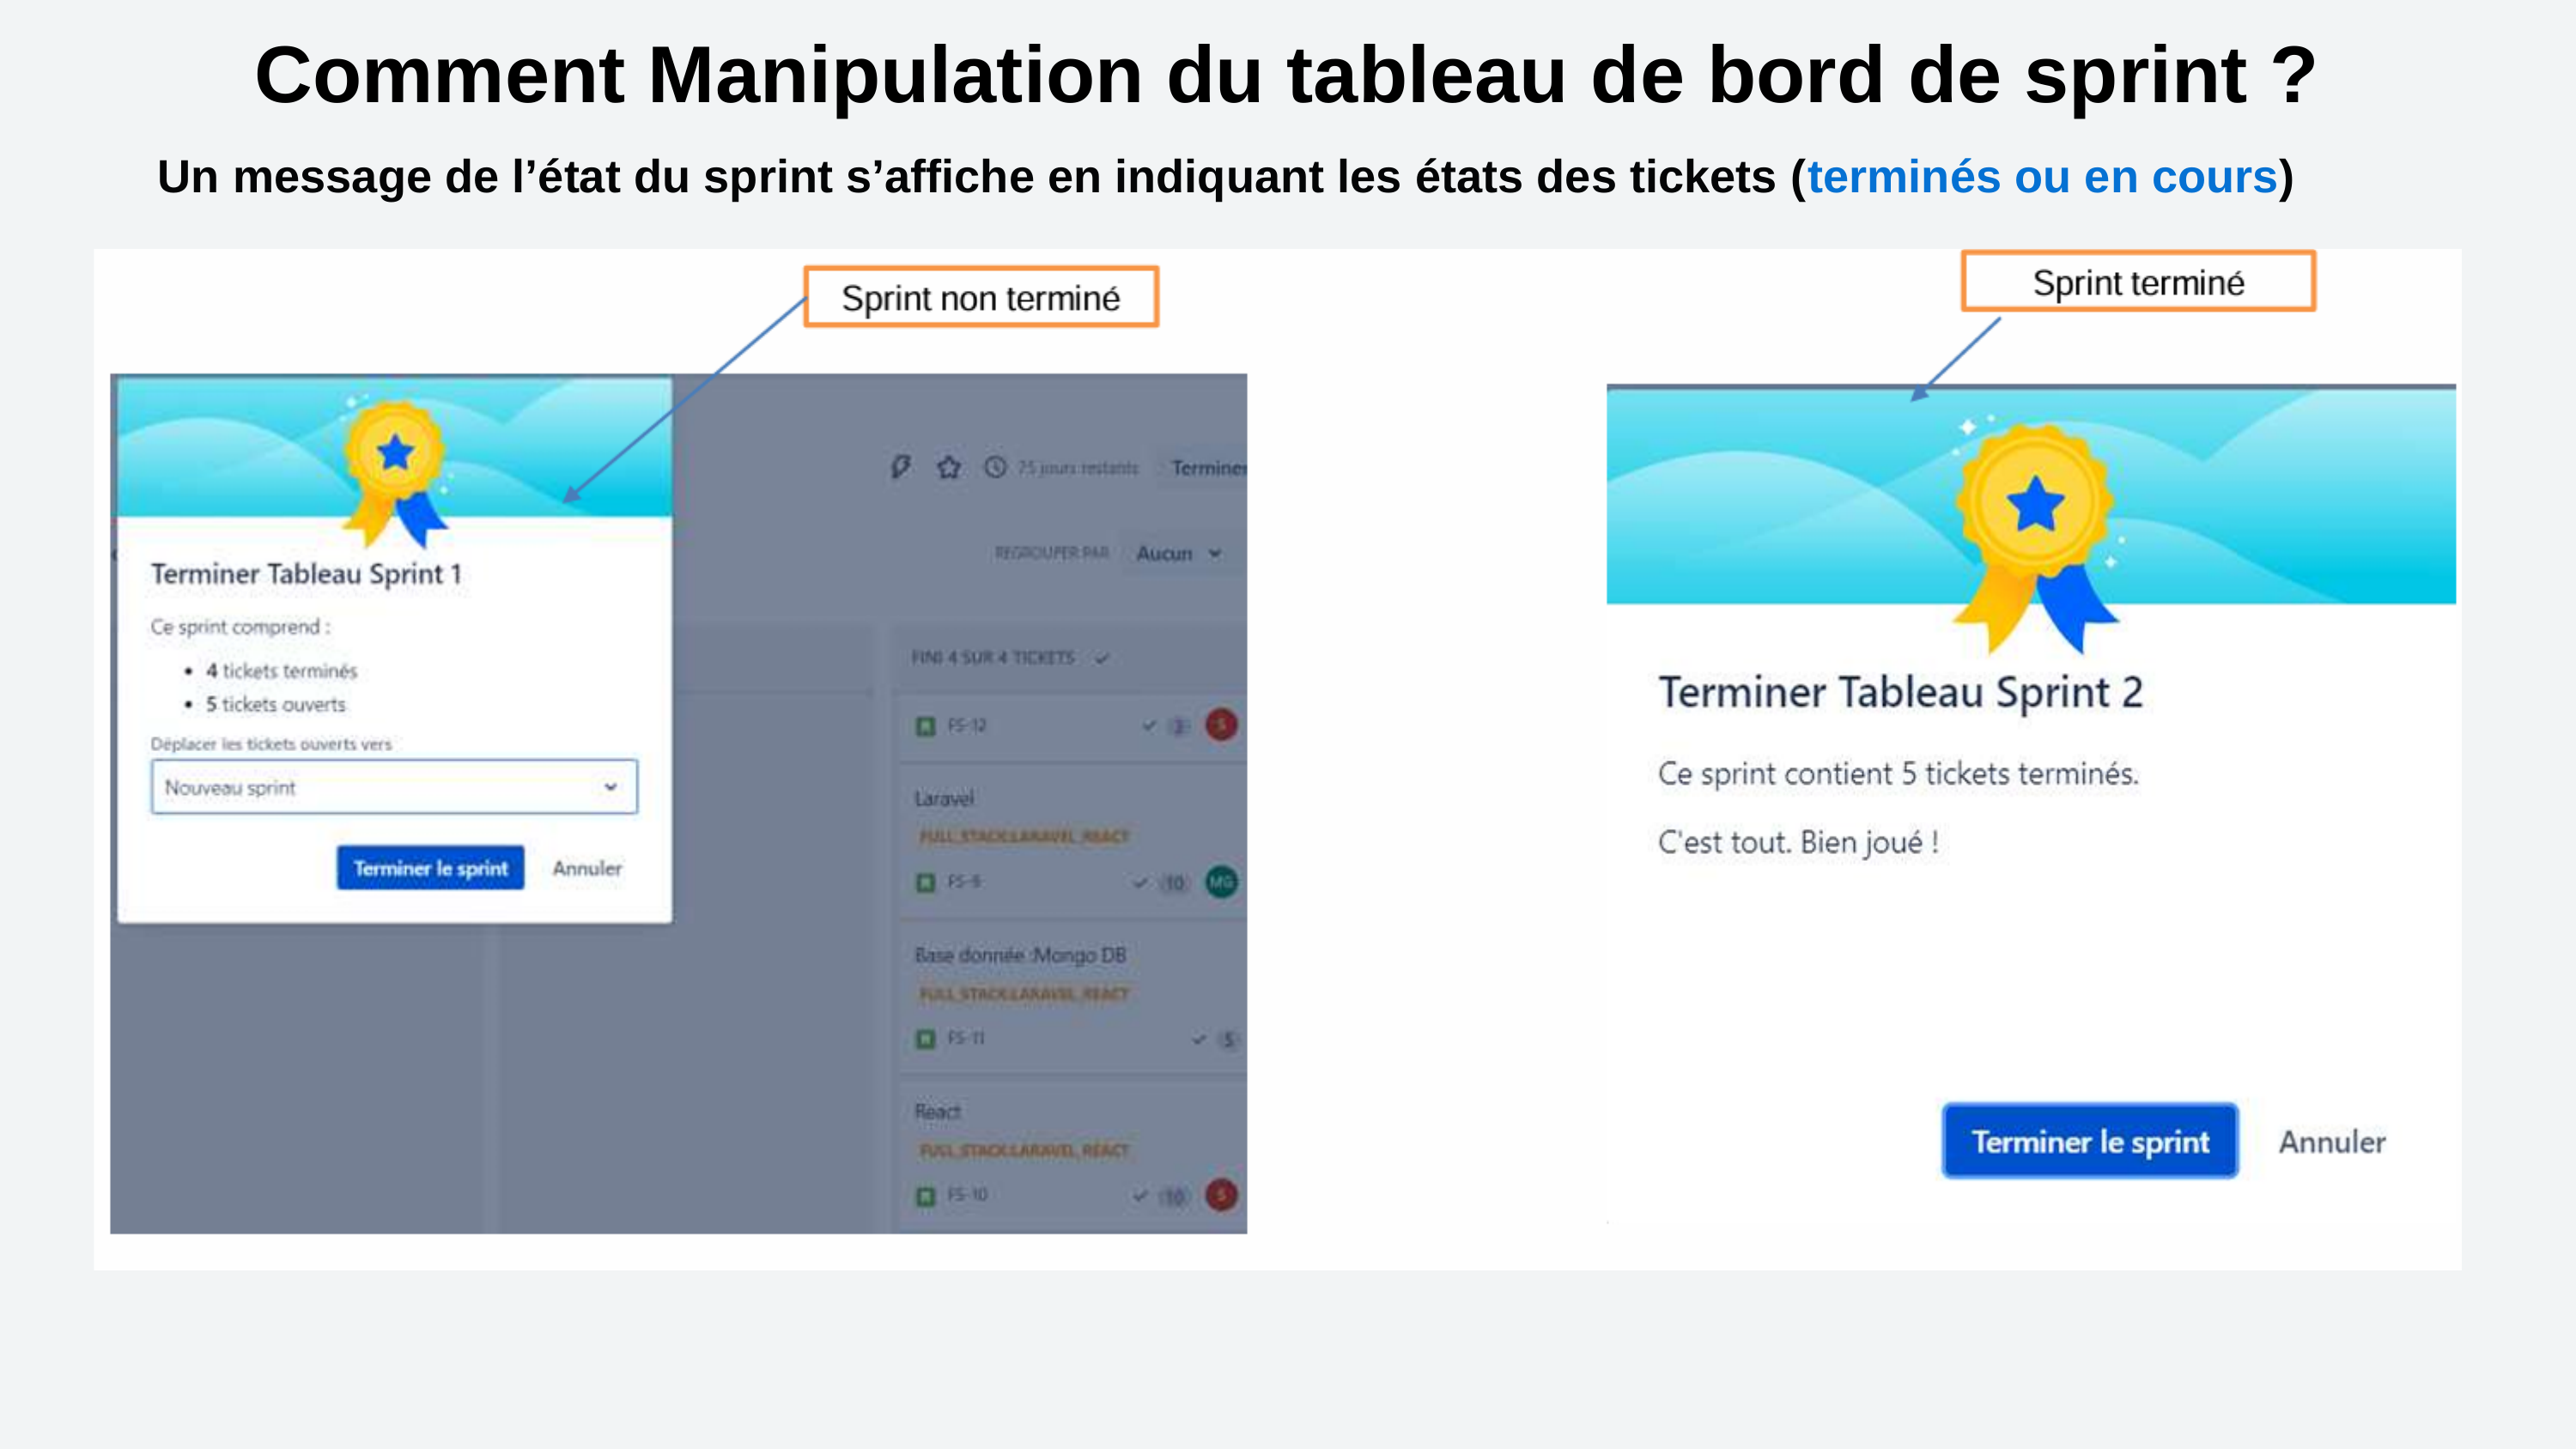

Comment Manipulation du tableau de bord de sprint ?
 Un message de l’état du sprint s’affiche en indiquant les états des tickets (terminés ou en cours)